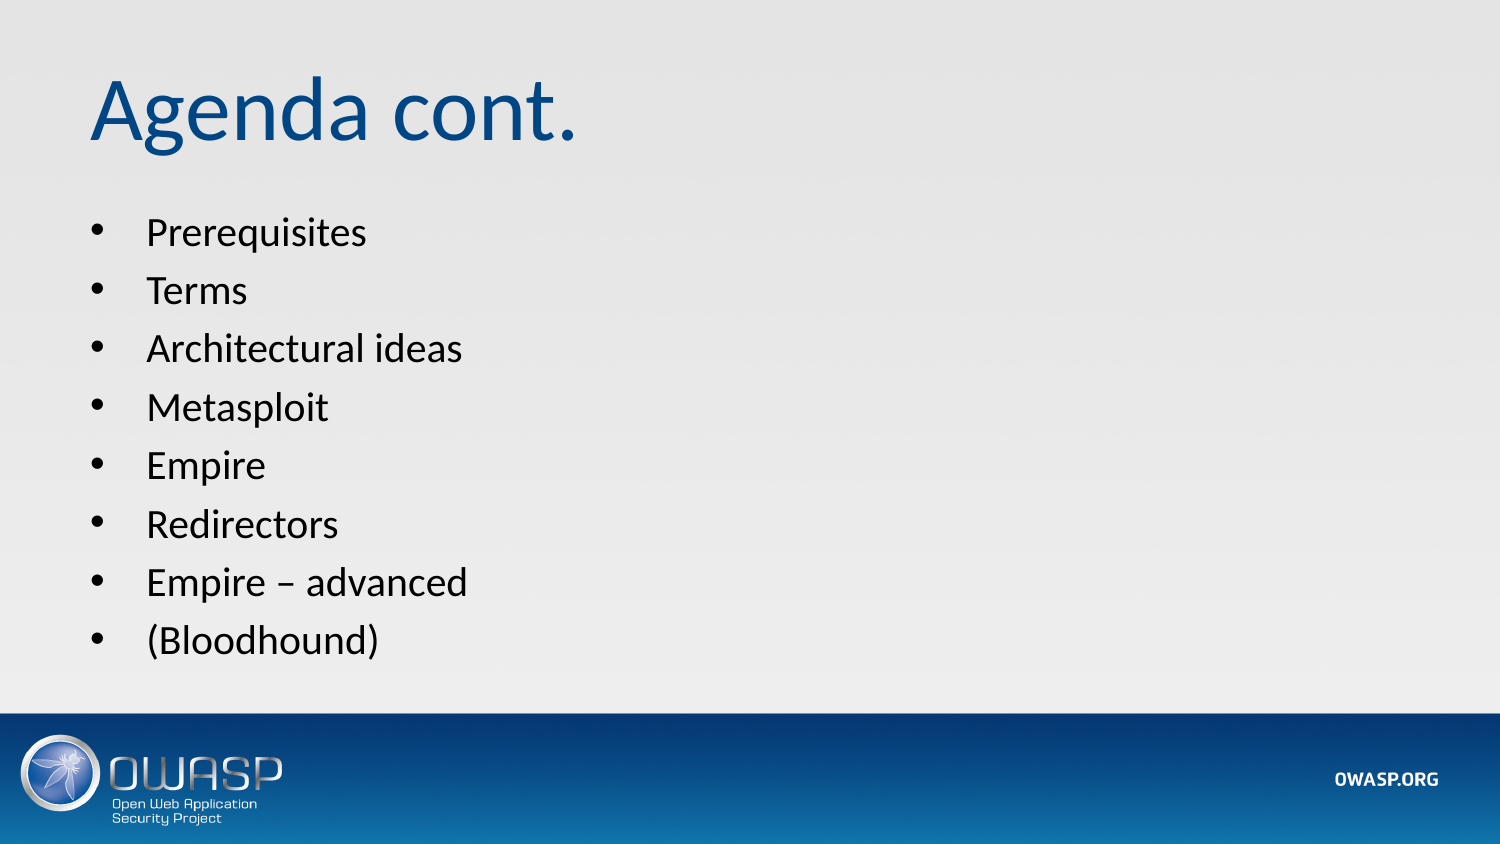

# Agenda cont.
Prerequisites
Terms
Architectural ideas
Metasploit
Empire
Redirectors
Empire – advanced
(Bloodhound)